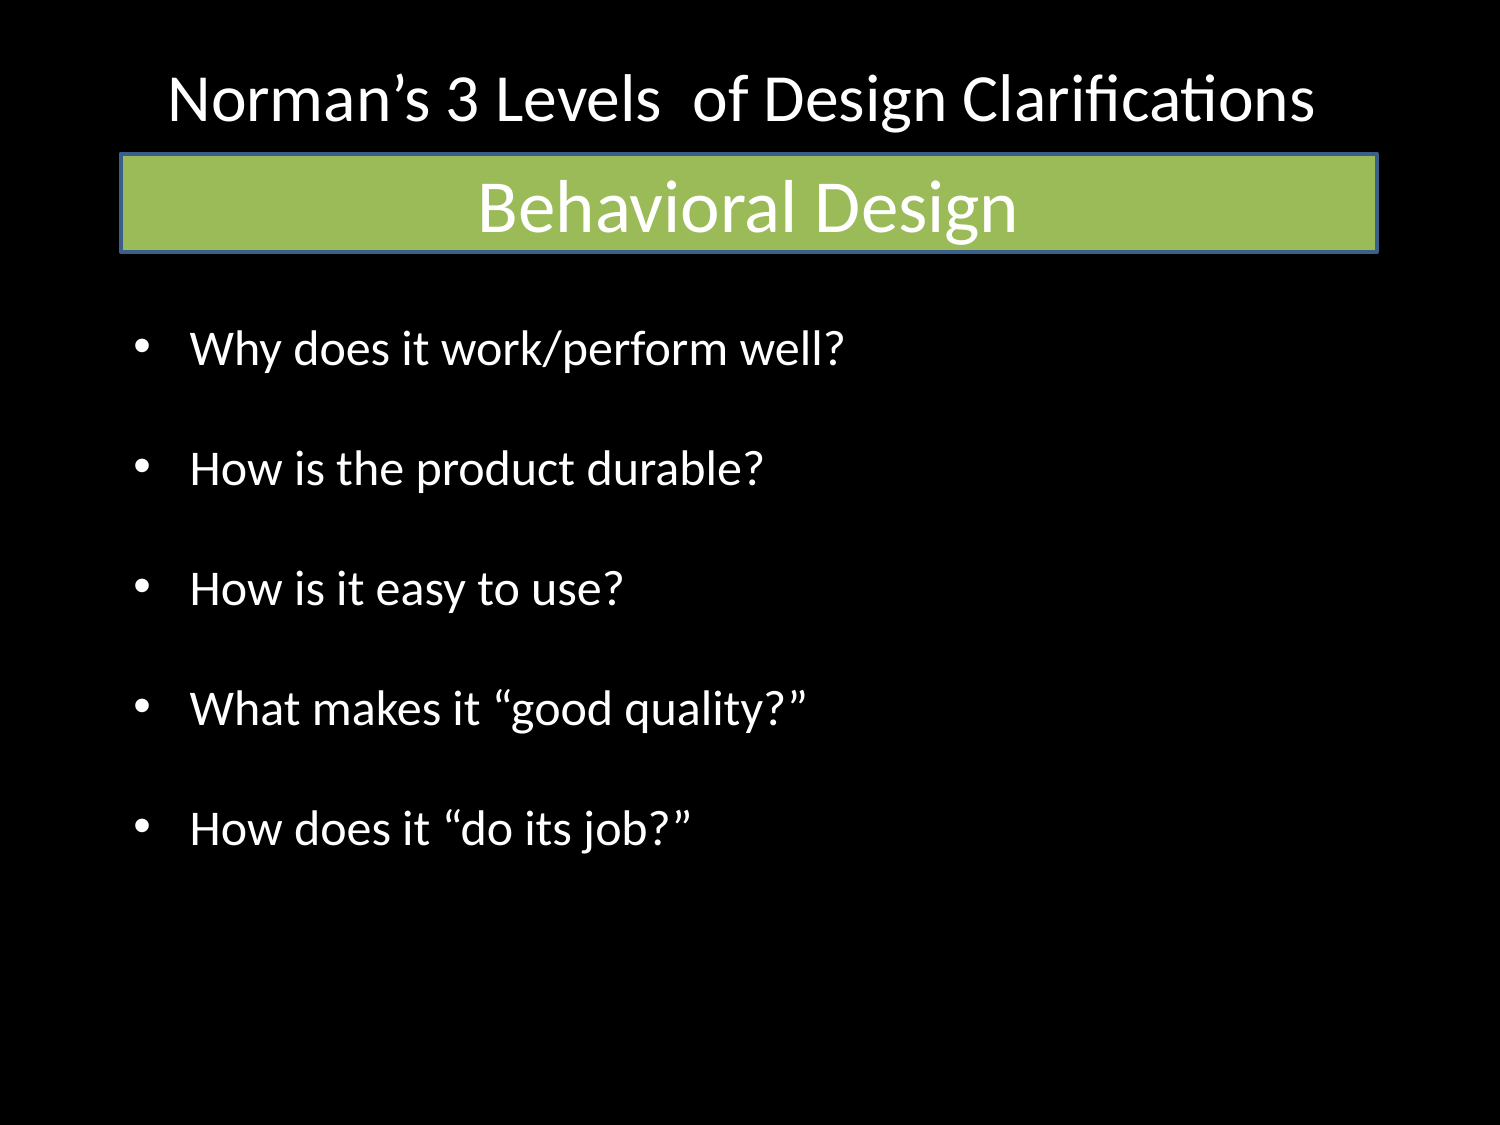

# Norman’s 3 Levels  of Design Clarifications
Behavioral Design
Why does it work/perform well?

How is the product durable?

How is it easy to use?

What makes it “good quality?”

How does it “do its job?”